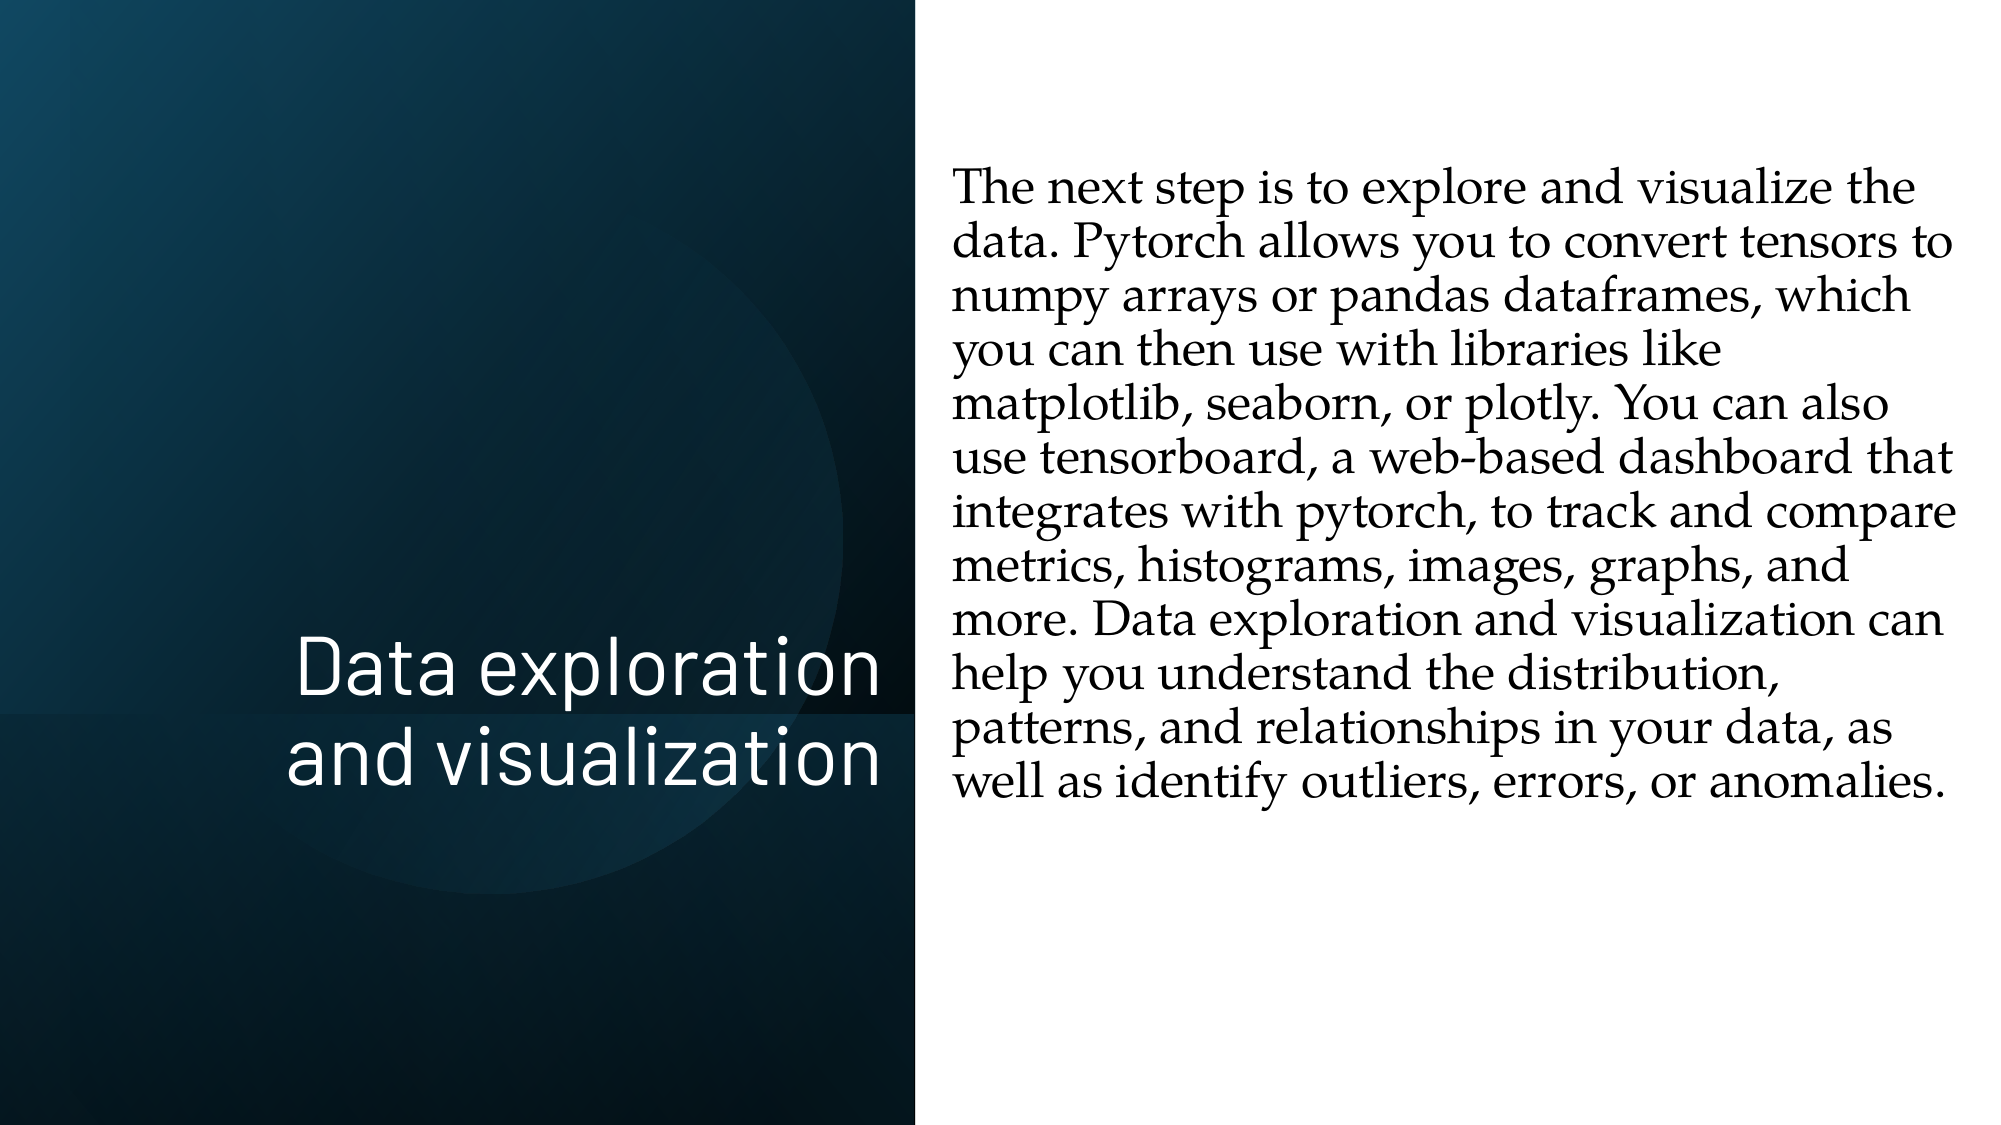

The next step is to explore and visualize the data. Pytorch allows you to convert tensors to numpy arrays or pandas dataframes, which you can then use with libraries like matplotlib, seaborn, or plotly. You can also use tensorboard, a web-based dashboard that integrates with pytorch, to track and compare metrics, histograms, images, graphs, and more. Data exploration and visualization can help you understand the distribution, patterns, and relationships in your data, as well as identify outliers, errors, or anomalies.

# Data exploration and visualization